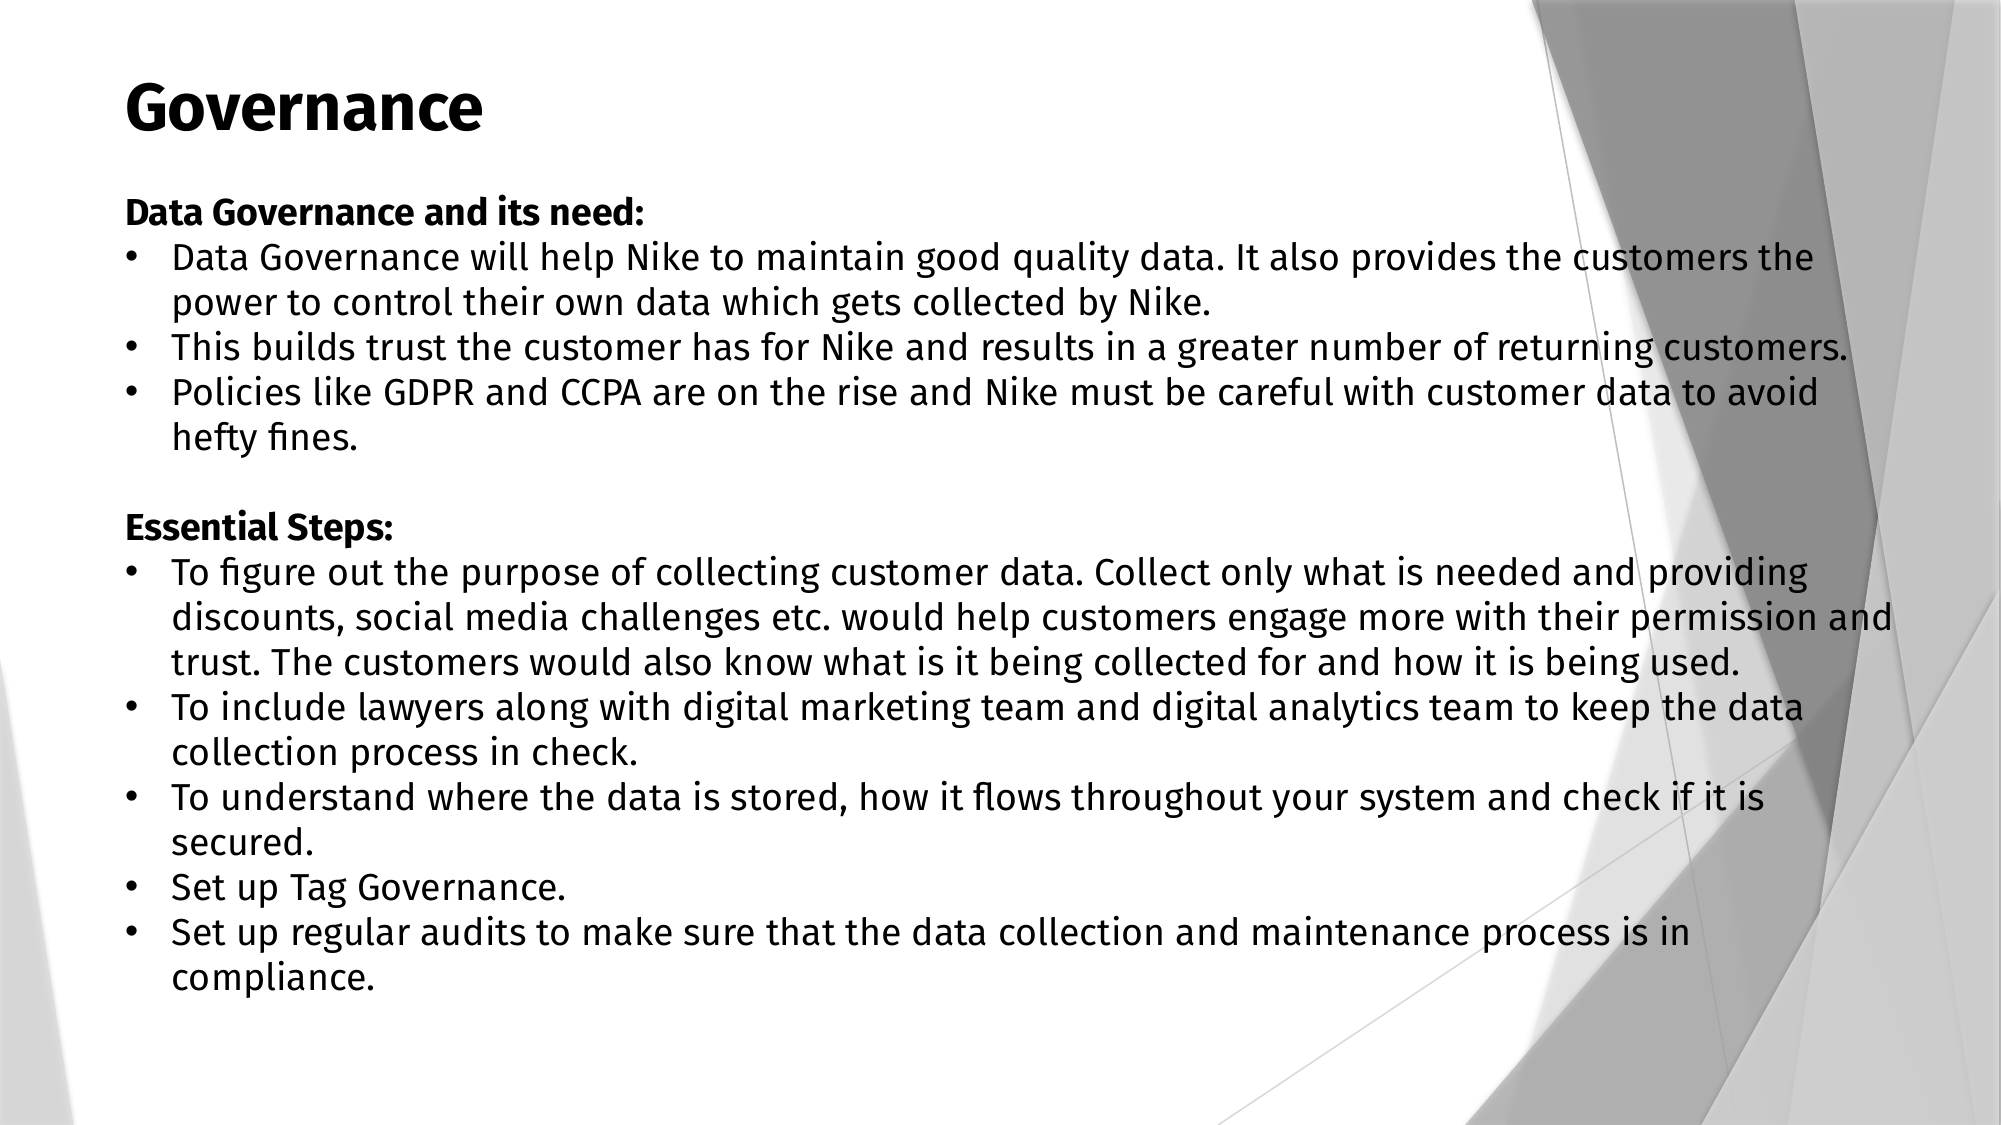

# Governance

Data Governance and its need:
Data Governance will help Nike to maintain good quality data. It also provides the customers the power to control their own data which gets collected by Nike.
This builds trust the customer has for Nike and results in a greater number of returning customers.
Policies like GDPR and CCPA are on the rise and Nike must be careful with customer data to avoid hefty fines.

Essential Steps:
To figure out the purpose of collecting customer data. Collect only what is needed and providing discounts, social media challenges etc. would help customers engage more with their permission and trust. The customers would also know what is it being collected for and how it is being used.
To include lawyers along with digital marketing team and digital analytics team to keep the data collection process in check.
To understand where the data is stored, how it flows throughout your system and check if it is secured.
Set up Tag Governance.
Set up regular audits to make sure that the data collection and maintenance process is in compliance.